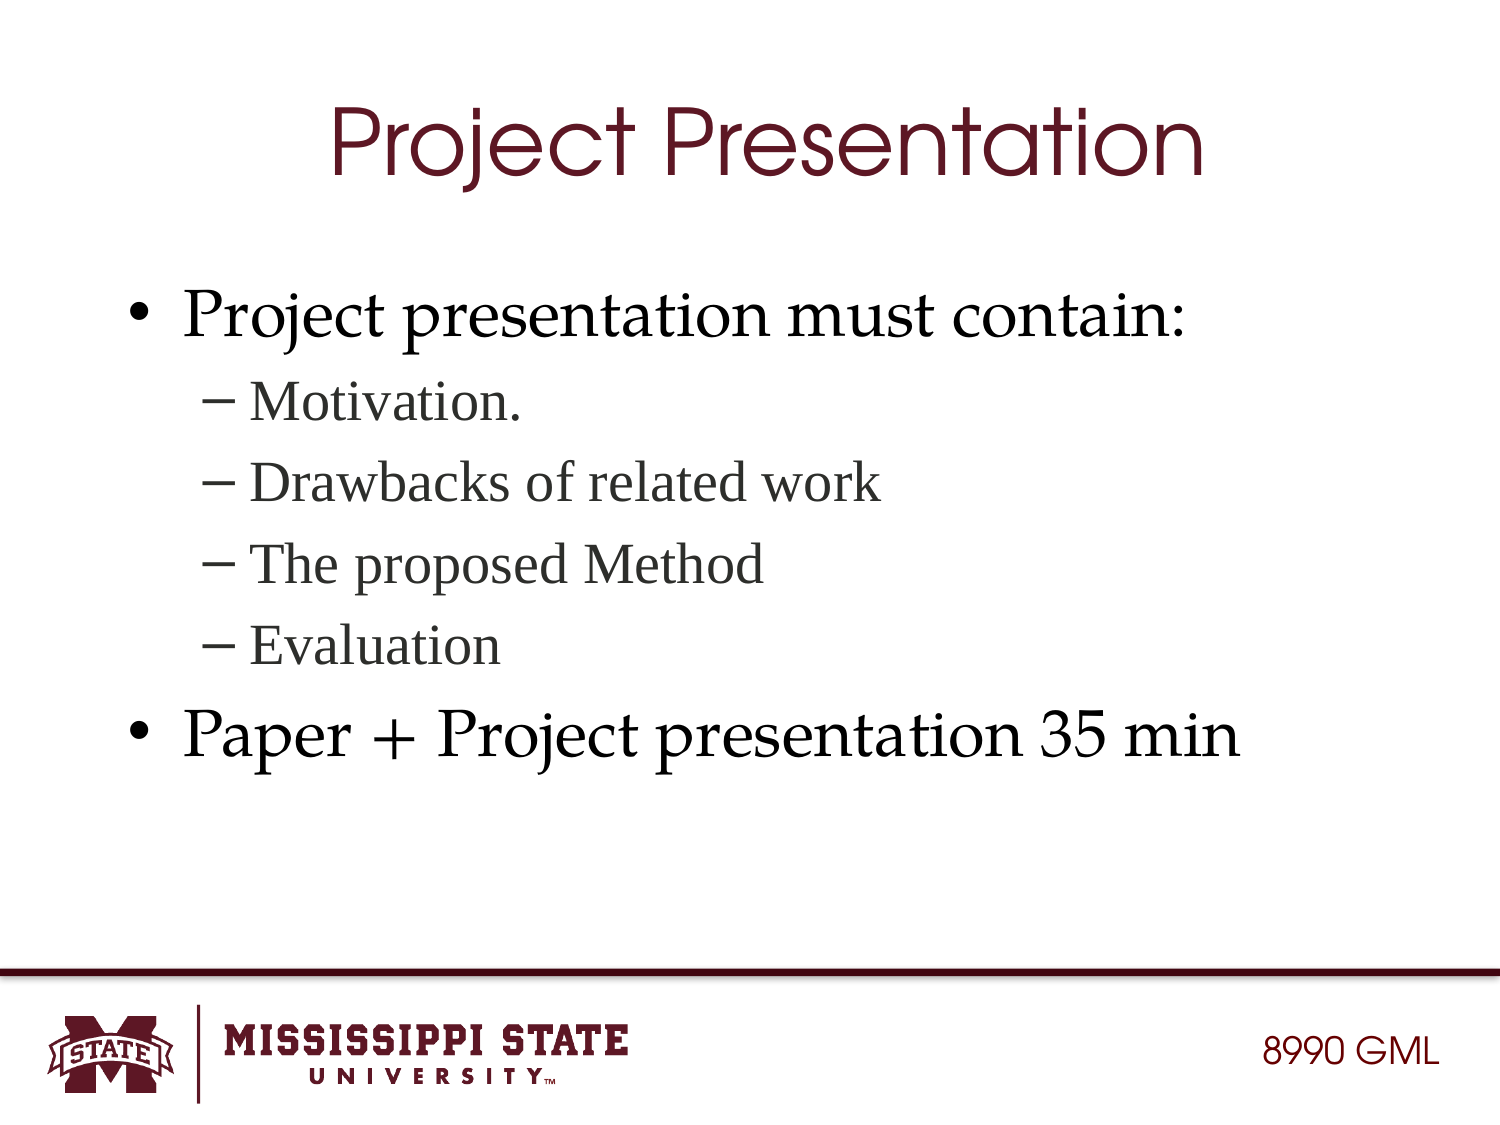

# Project Presentation
Project presentation must contain:
Motivation.
Drawbacks of related work
The proposed Method
Evaluation
Paper + Project presentation 35 min